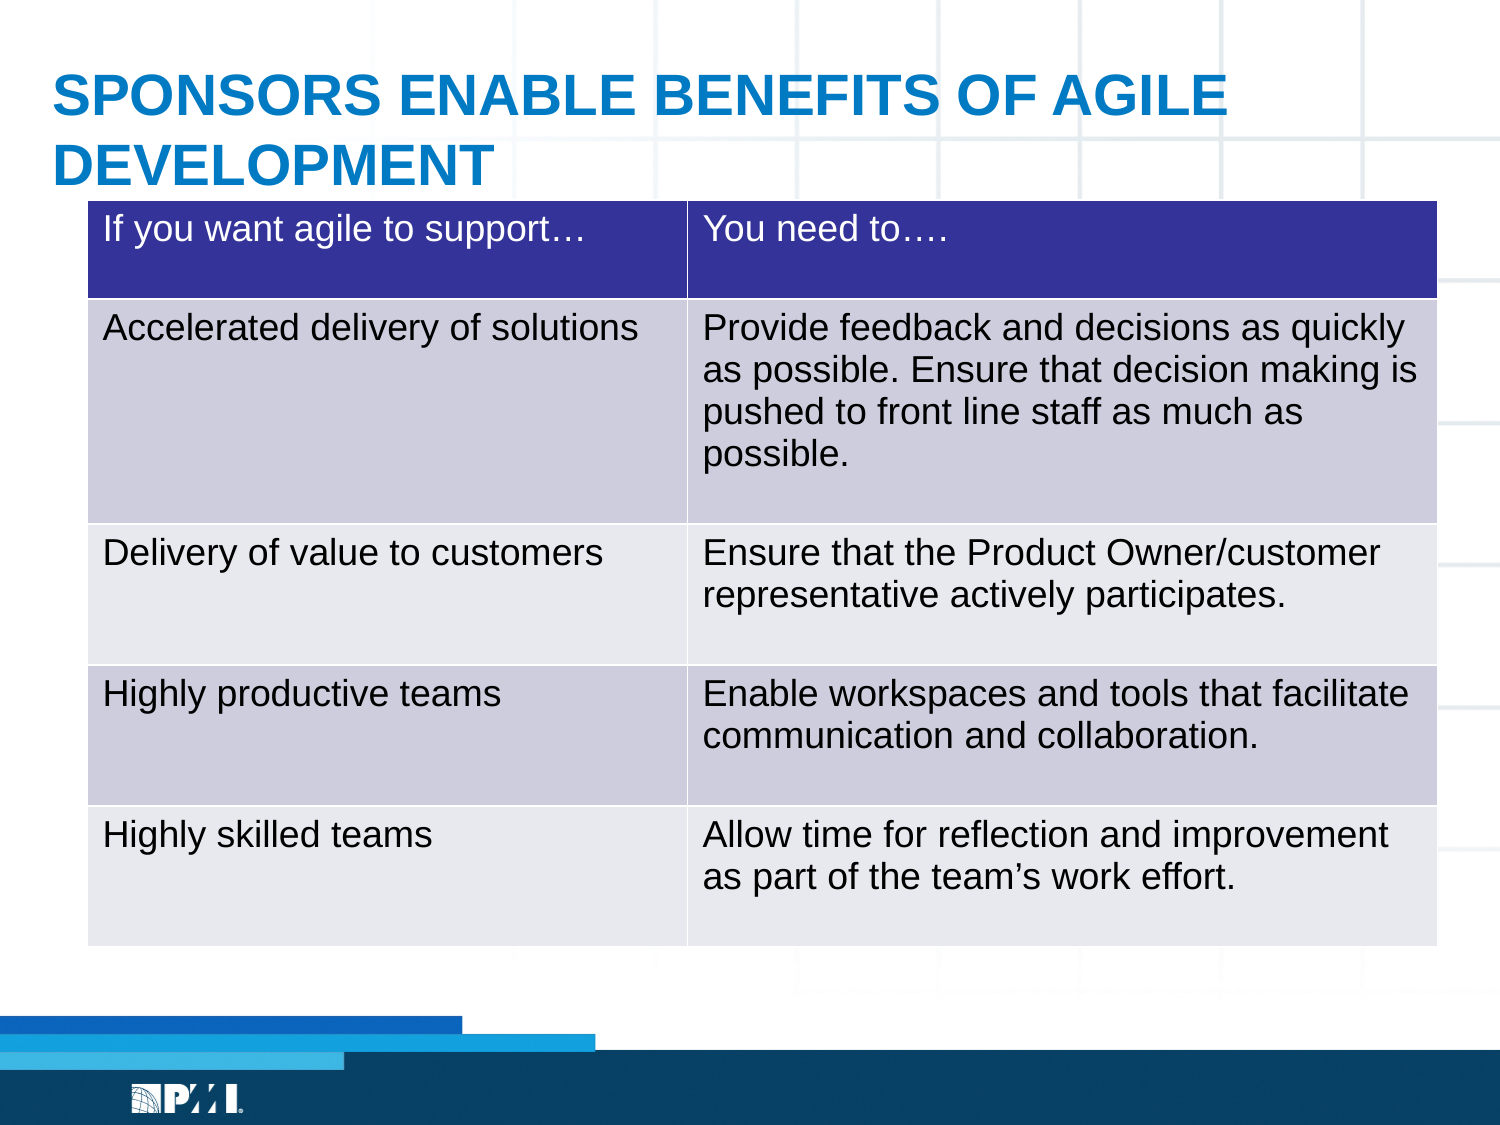

# Sponsors Enable Benefits of Agile Development
| If you want agile to support… | You need to…. |
| --- | --- |
| Accelerated delivery of solutions | Provide feedback and decisions as quickly as possible. Ensure that decision making is pushed to front line staff as much as possible. |
| Delivery of value to customers | Ensure that the Product Owner/customer representative actively participates. |
| Highly productive teams | Enable workspaces and tools that facilitate communication and collaboration. |
| Highly skilled teams | Allow time for reflection and improvement as part of the team’s work effort. |